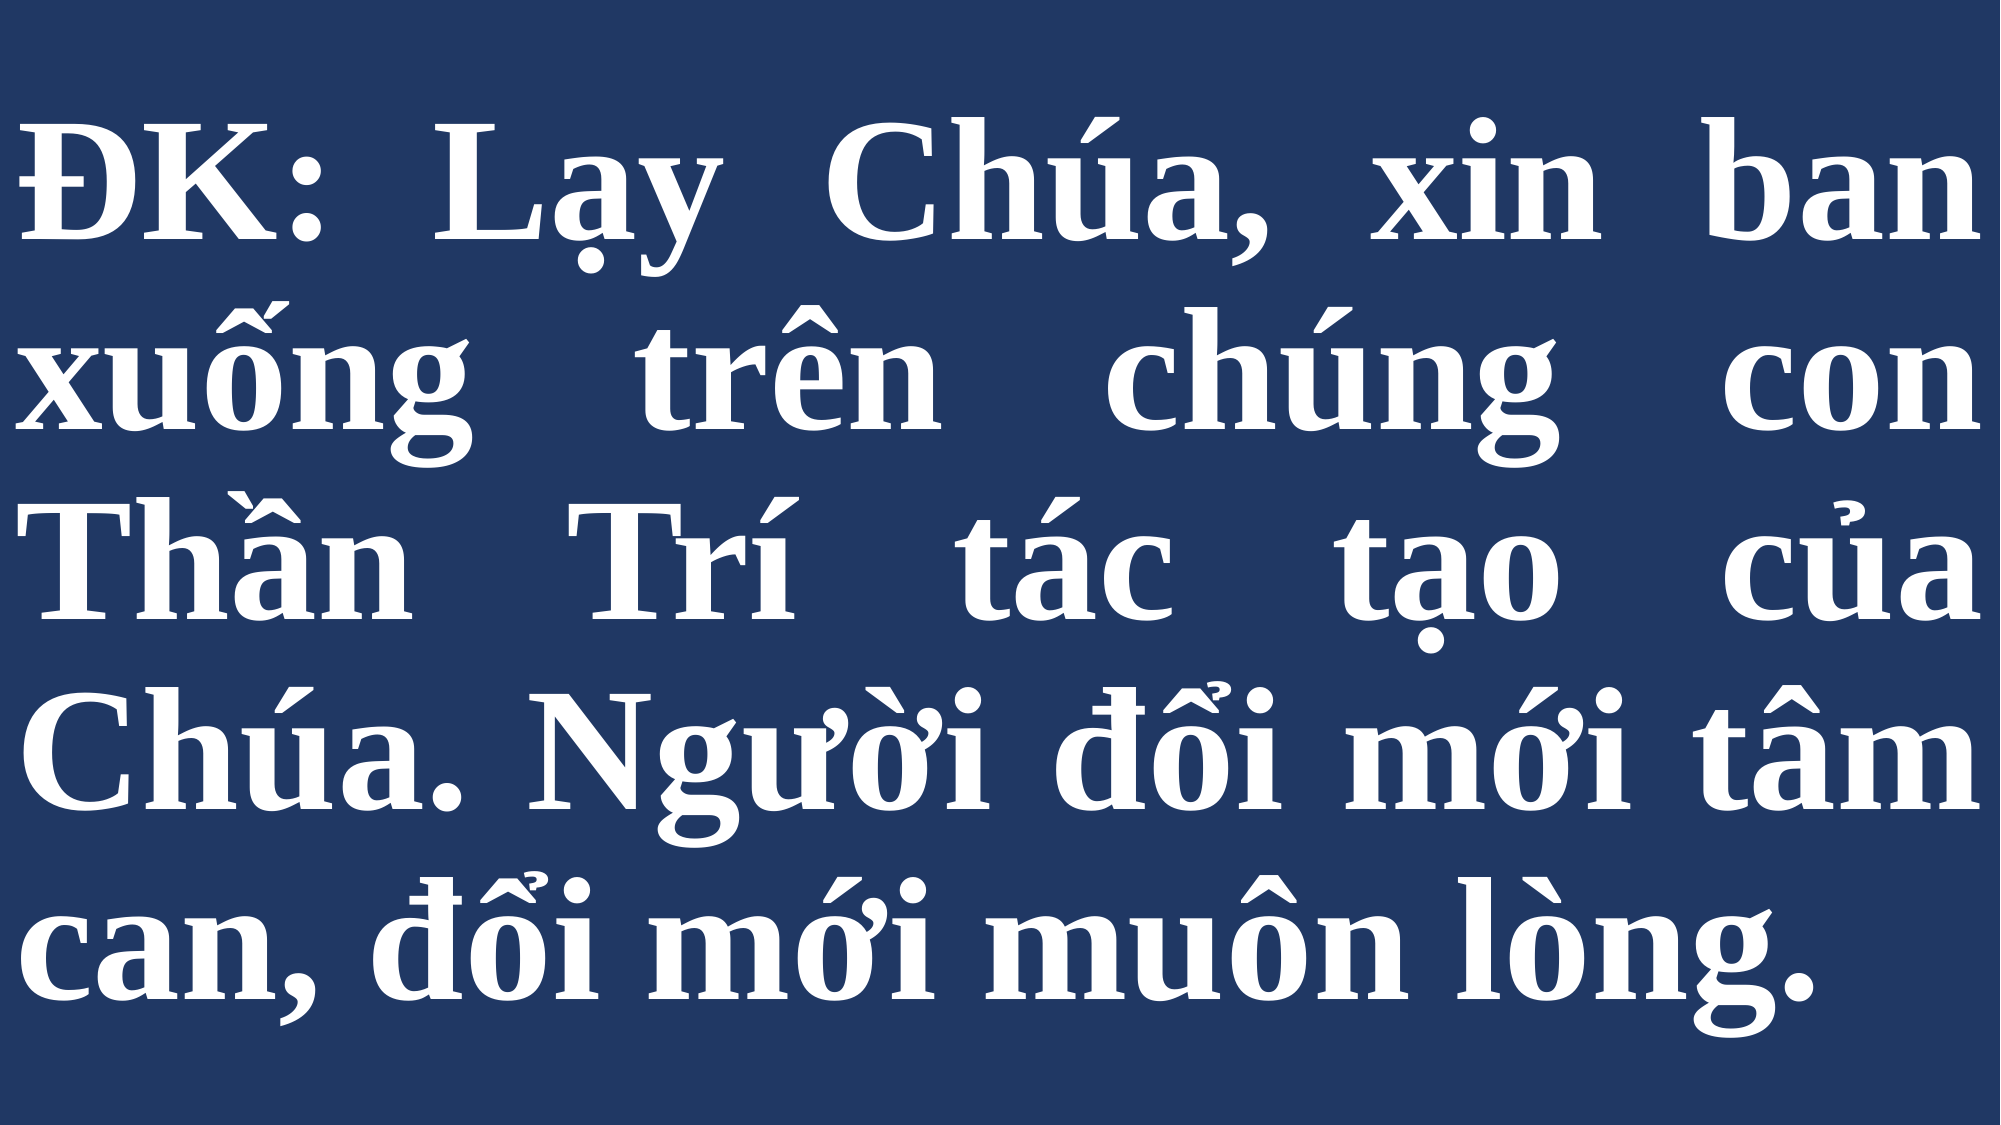

# ĐK: Lạy Chúa, xin ban xuống trên chúng con Thần Trí tác tạo của Chúa. Người đổi mới tâm can, đổi mới muôn lòng.